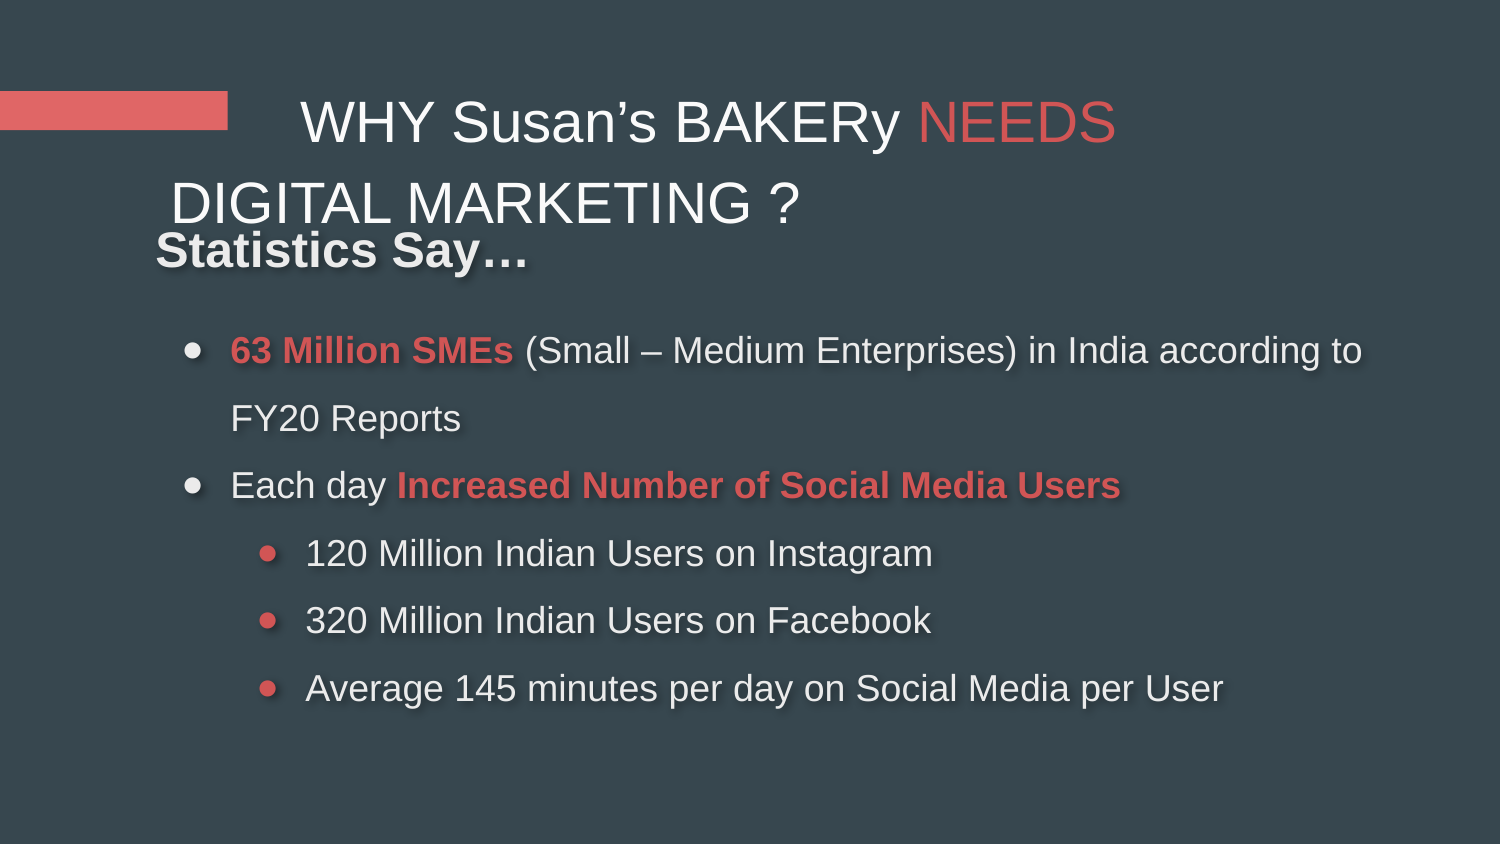

# WHY Susan’s BAKERy NEEDS DIGITAL MARKETING ?
Statistics Say…
63 Million SMEs (Small – Medium Enterprises) in India according to FY20 Reports
Each day Increased Number of Social Media Users
120 Million Indian Users on Instagram
320 Million Indian Users on Facebook
Average 145 minutes per day on Social Media per User